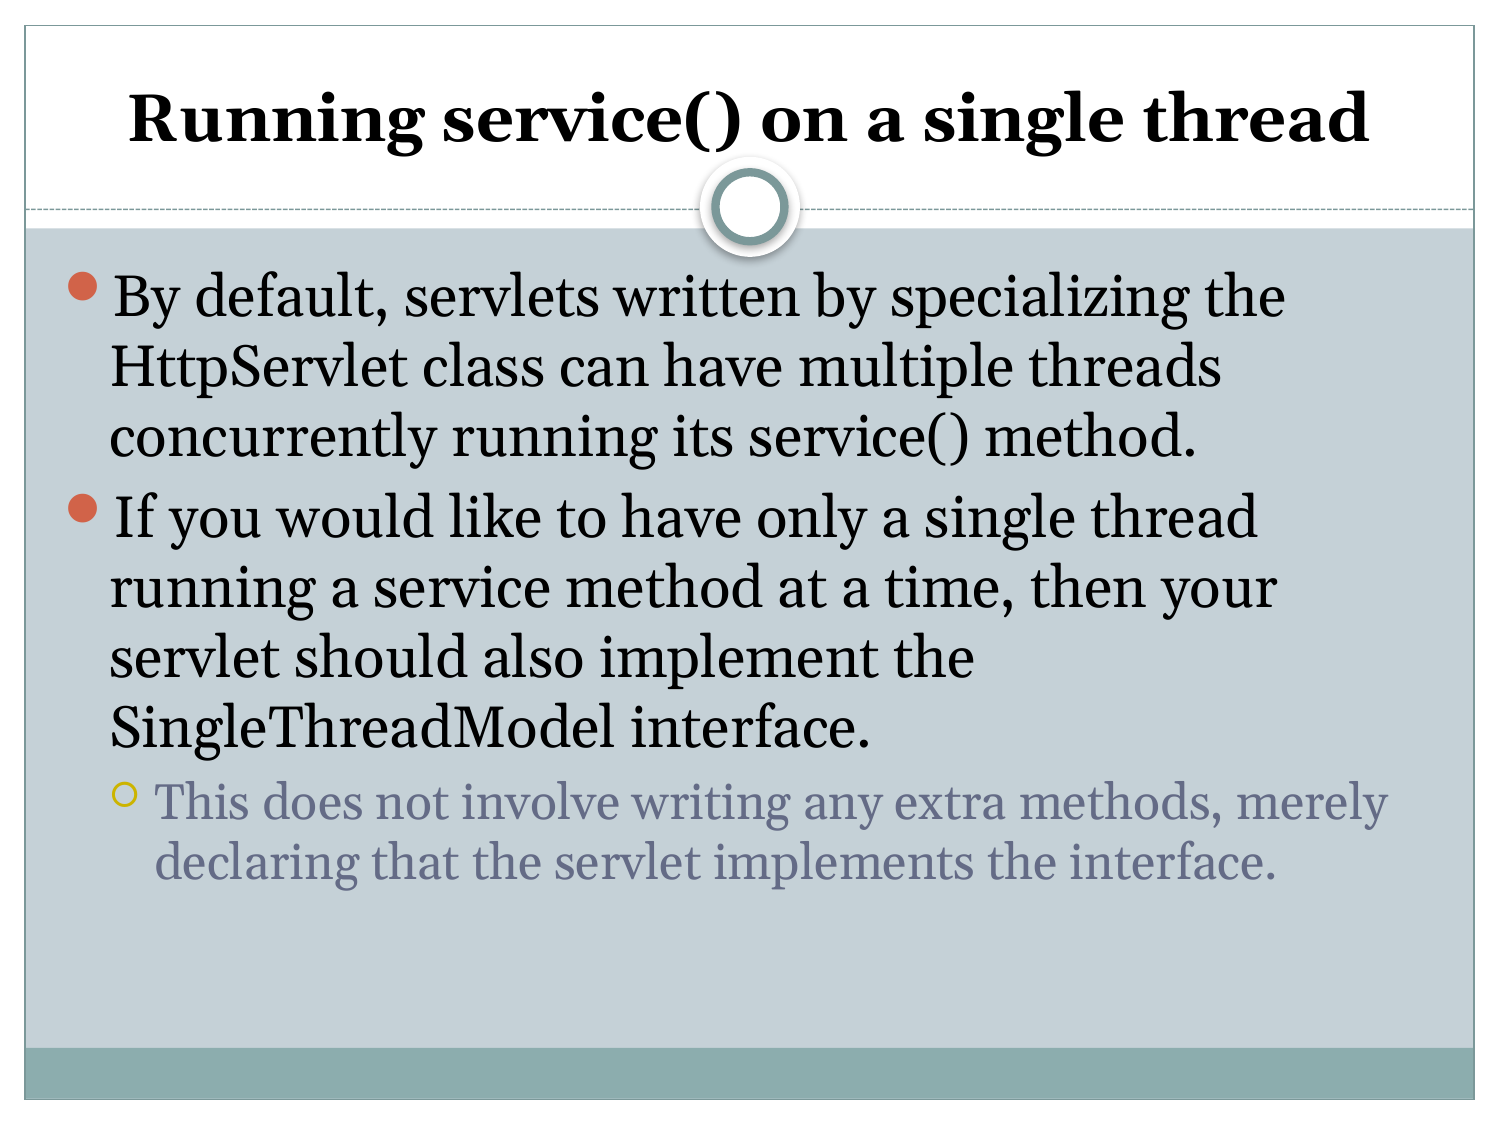

# Running service() on a single thread
By default, servlets written by specializing the HttpServlet class can have multiple threads concurrently running its service() method.
If you would like to have only a single thread running a service method at a time, then your servlet should also implement the SingleThreadModel interface.
This does not involve writing any extra methods, merely declaring that the servlet implements the interface.